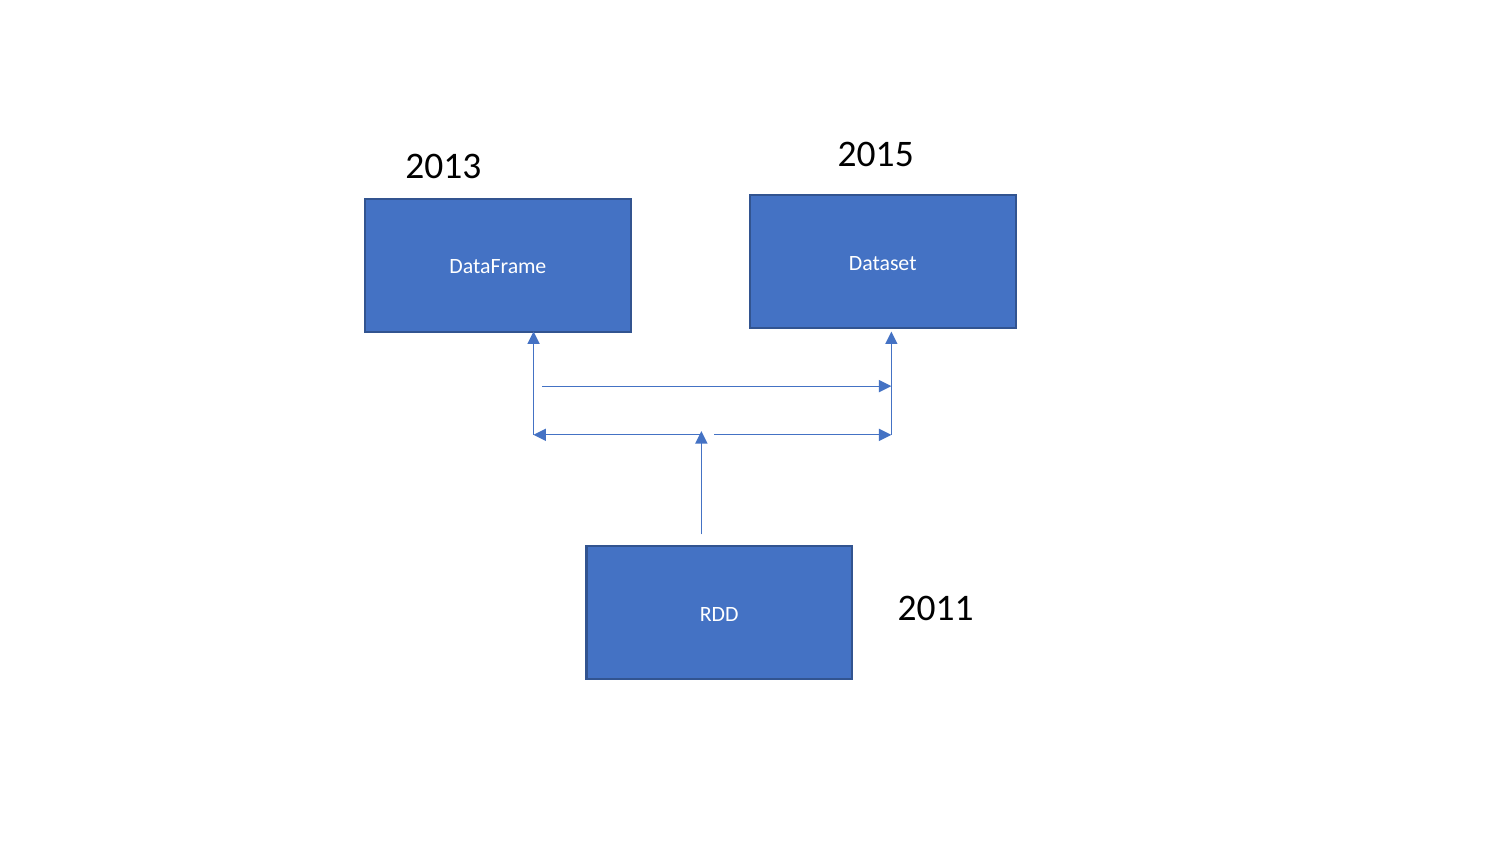

2015
2013
#
Dataset
DataFrame
RDD
2011